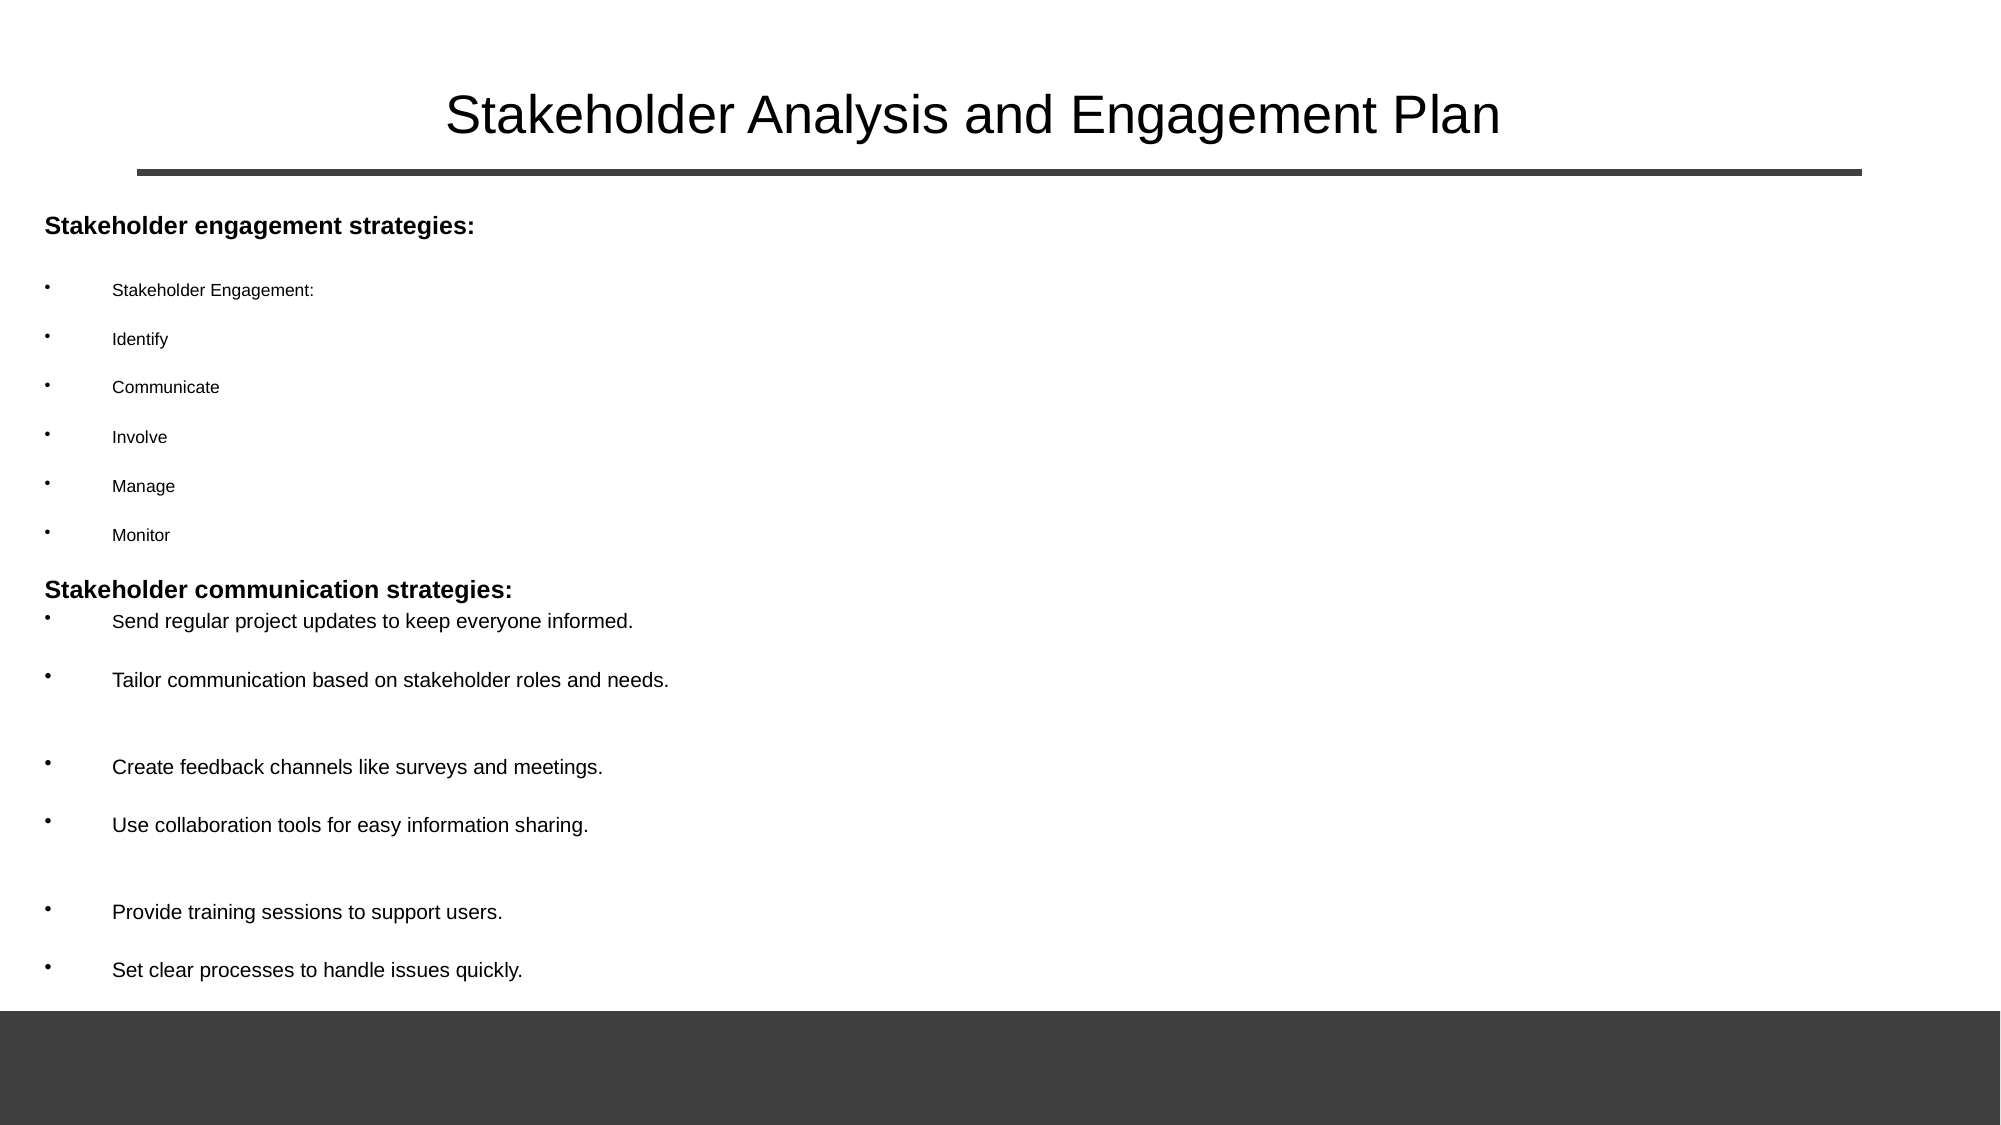

# Stakeholder Analysis and Engagement Plan
Stakeholder engagement strategies:

Stakeholder Engagement:

Identify

Communicate

Involve

Manage

Monitor

Stakeholder communication strategies:
Send regular project updates to keep everyone informed.

Tailor communication based on stakeholder roles and needs.

Create feedback channels like surveys and meetings.

Use collaboration tools for easy information sharing.

Provide training sessions to support users.

Set clear processes to handle issues quickly.